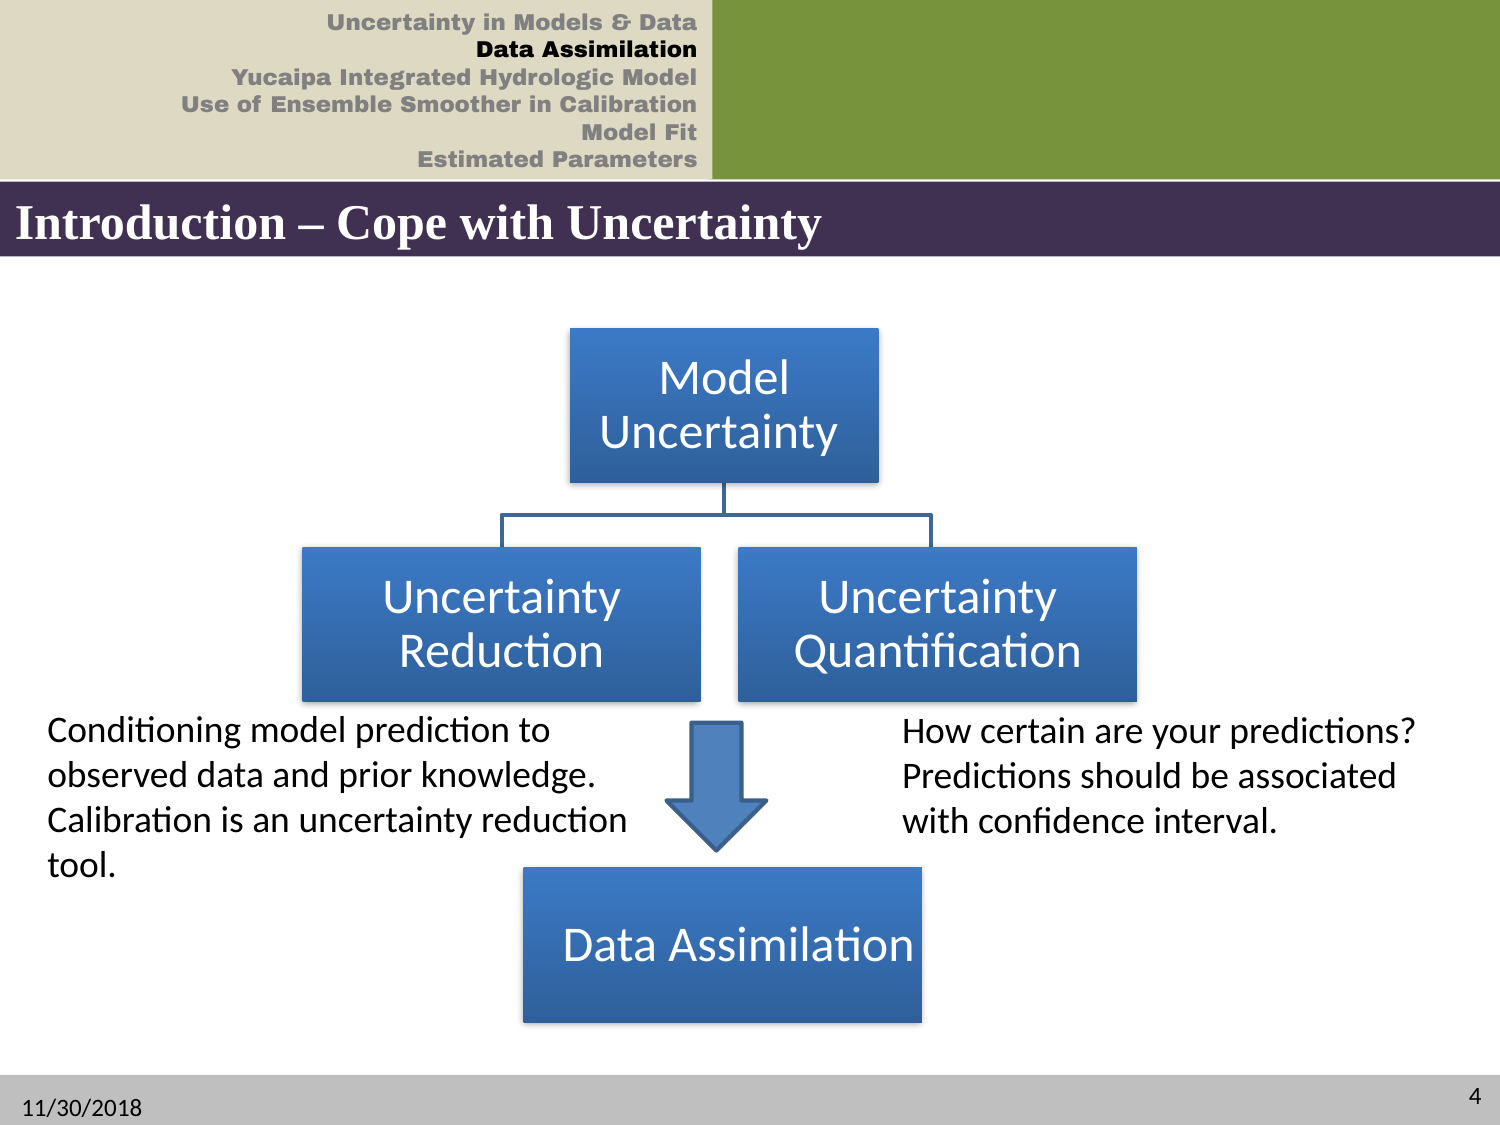

Uncertainty in Models & Data
Data Assimilation
Yucaipa Integrated Hydrologic Model
Use of Ensemble Smoother in Calibration
Model Fit
Estimated Parameters

Introduction – Cope with Uncertainty

Model Uncertainty

Uncertainty Reduction

Uncertainty Quantification
Conditioning model prediction to observed data and prior knowledge. Calibration is an uncertainty reduction tool.
How certain are your predictions?  Predictions should be associated with confidence interval.

Data Assimilation

4

11/30/2018